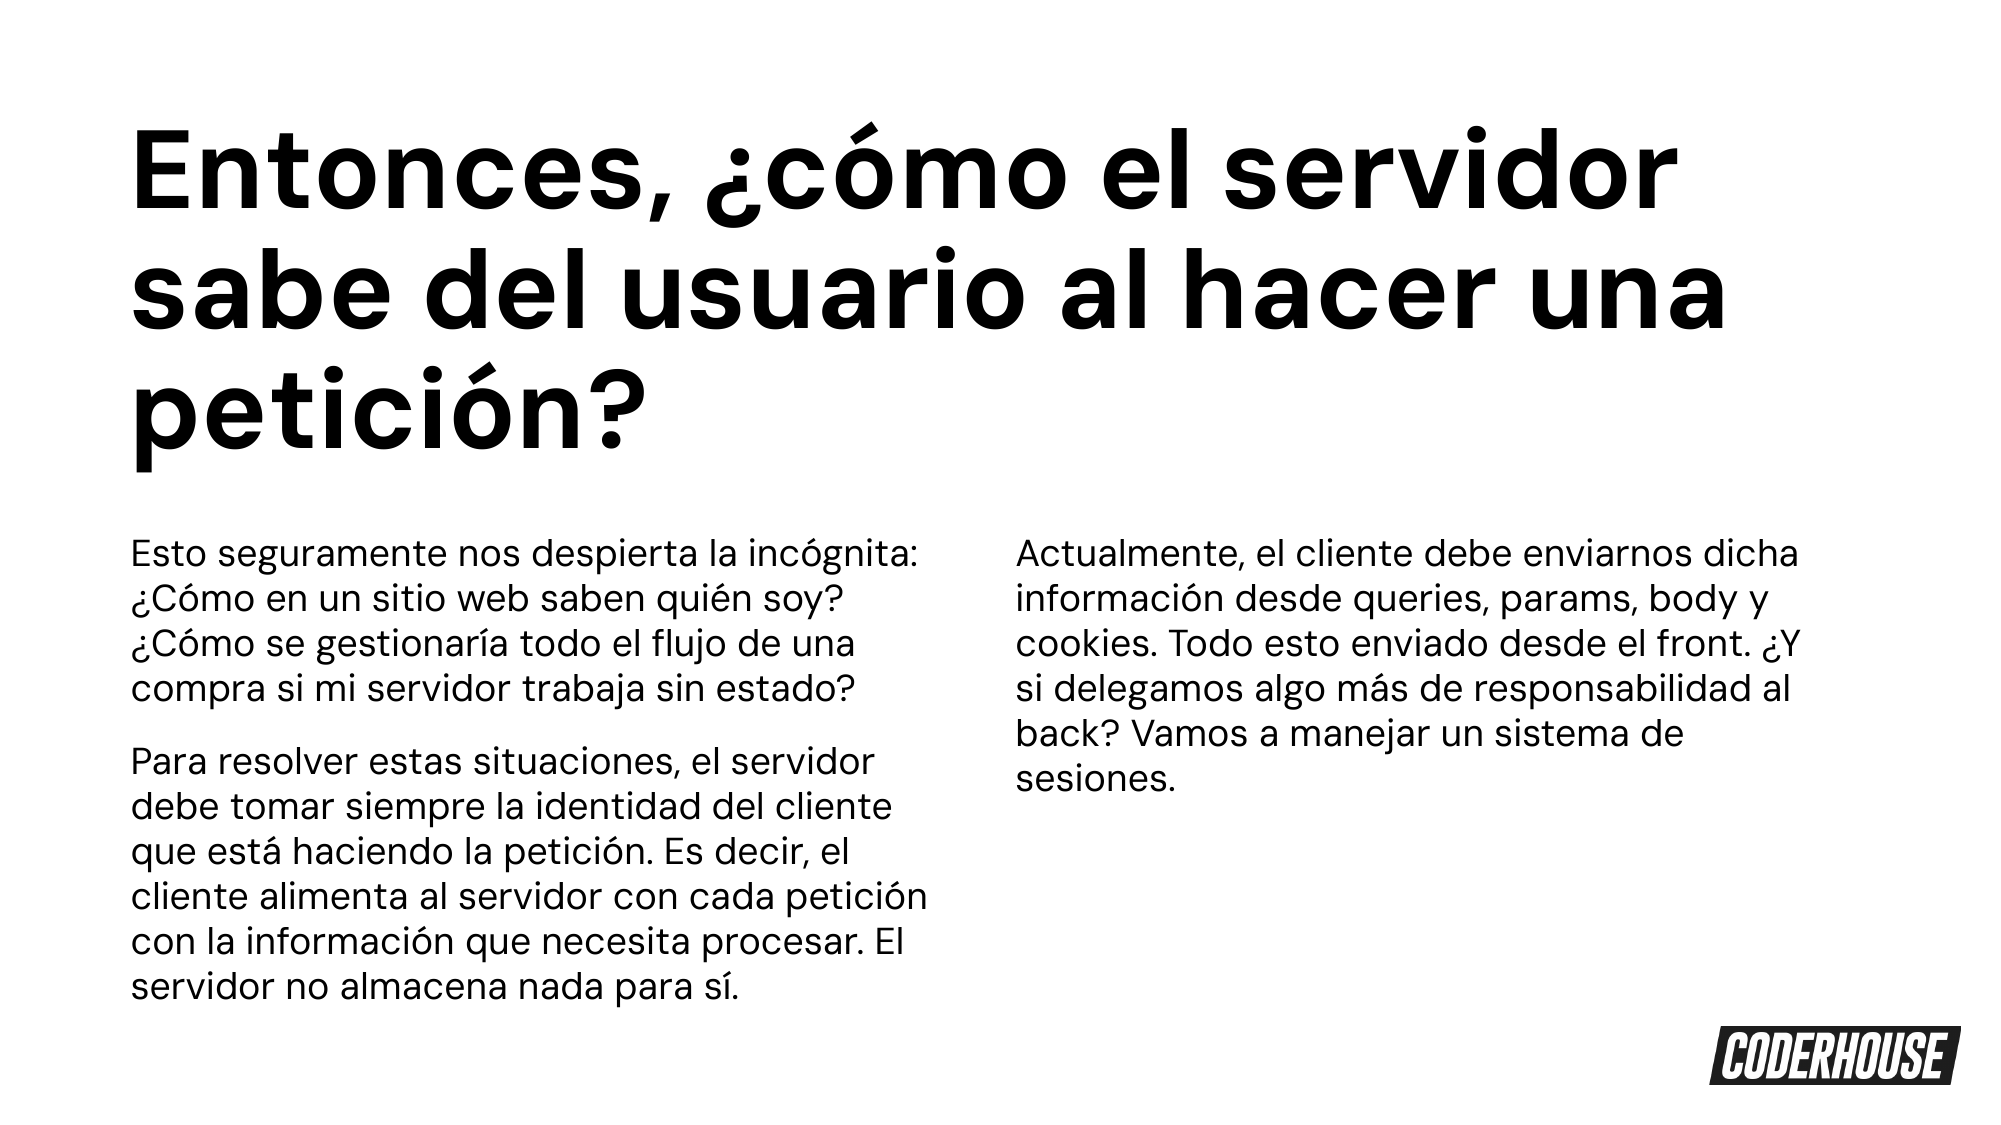

Entonces, ¿cómo el servidor sabe del usuario al hacer una petición?
Actualmente, el cliente debe enviarnos dicha información desde queries, params, body y cookies. Todo esto enviado desde el front. ¿Y si delegamos algo más de responsabilidad al back? Vamos a manejar un sistema de sesiones.
Esto seguramente nos despierta la incógnita: ¿Cómo en un sitio web saben quién soy? ¿Cómo se gestionaría todo el flujo de una compra si mi servidor trabaja sin estado?
Para resolver estas situaciones, el servidor debe tomar siempre la identidad del cliente que está haciendo la petición. Es decir, el cliente alimenta al servidor con cada petición con la información que necesita procesar. El servidor no almacena nada para sí.